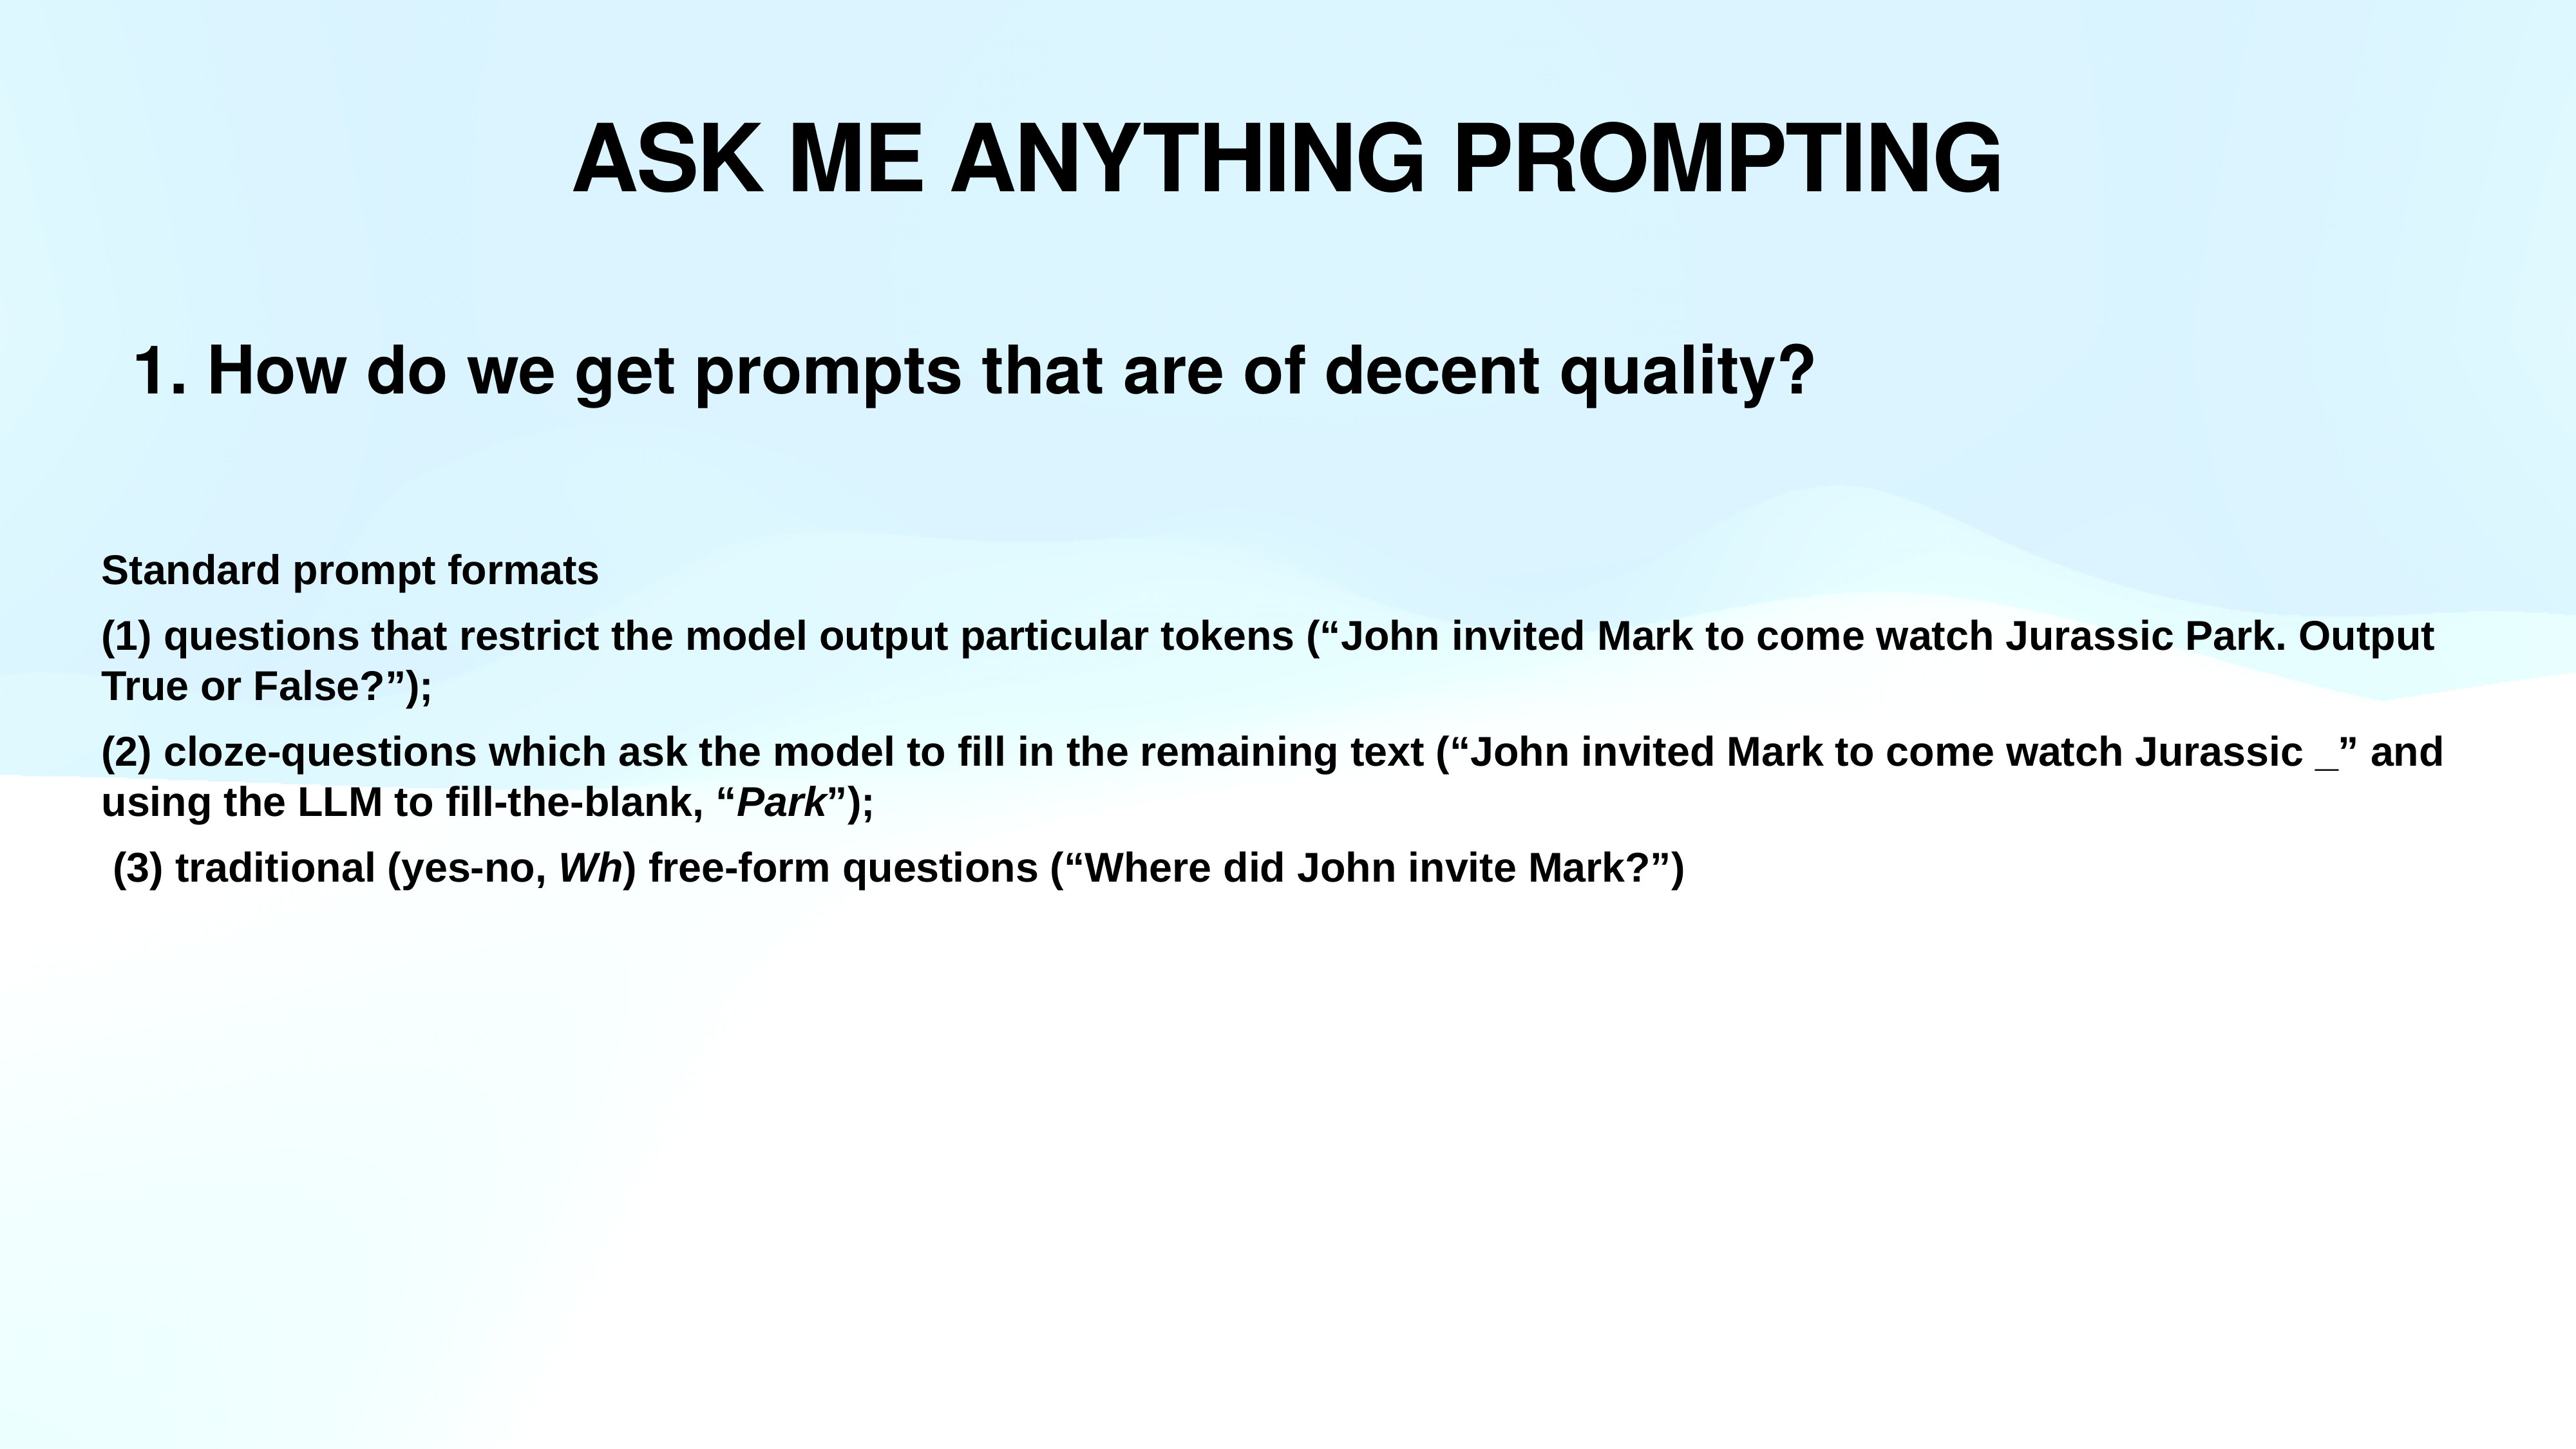

# ASK ME ANYTHING PROMPTING
1. How do we get prompts that are of decent quality?
Standard prompt formats
(1) questions that restrict the model output particular tokens (“John invited Mark to come watch Jurassic Park. Output True or False?”);
(2) cloze-questions which ask the model to fill in the remaining text (“John invited Mark to come watch Jurassic _” and using the LLM to fill-the-blank, “Park”);
 (3) traditional (yes-no, Wh) free-form questions (“Where did John invite Mark?”)